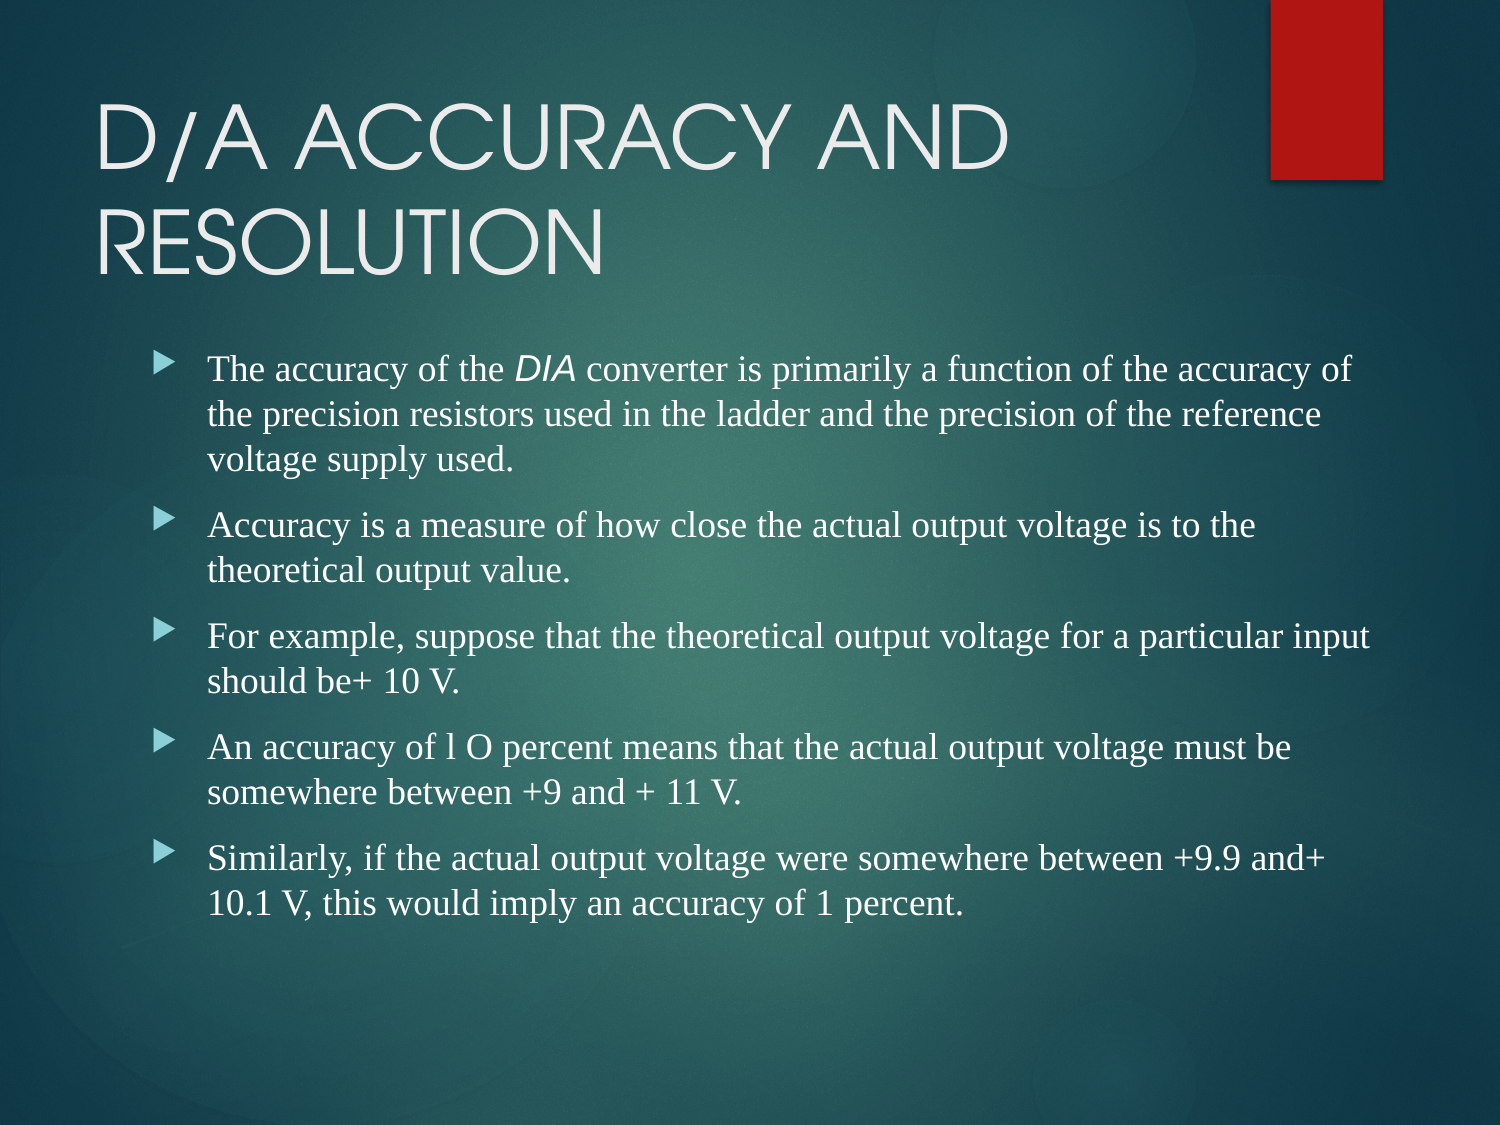

# D/A ACCURACY AND RESOLUTION
The accuracy of the DIA converter is primarily a function of the accuracy of the precision resistors used in the ladder and the precision of the reference voltage supply used.
Accuracy is a measure of how close the actual output voltage is to the theoretical output value.
For example, suppose that the theoretical output voltage for a particular input should be+ 10 V.
An accuracy of l O percent means that the actual output voltage must be somewhere between +9 and + 11 V.
Similarly, if the actual output voltage were somewhere between +9.9 and+ 10.1 V, this would imply an accuracy of 1 percent.